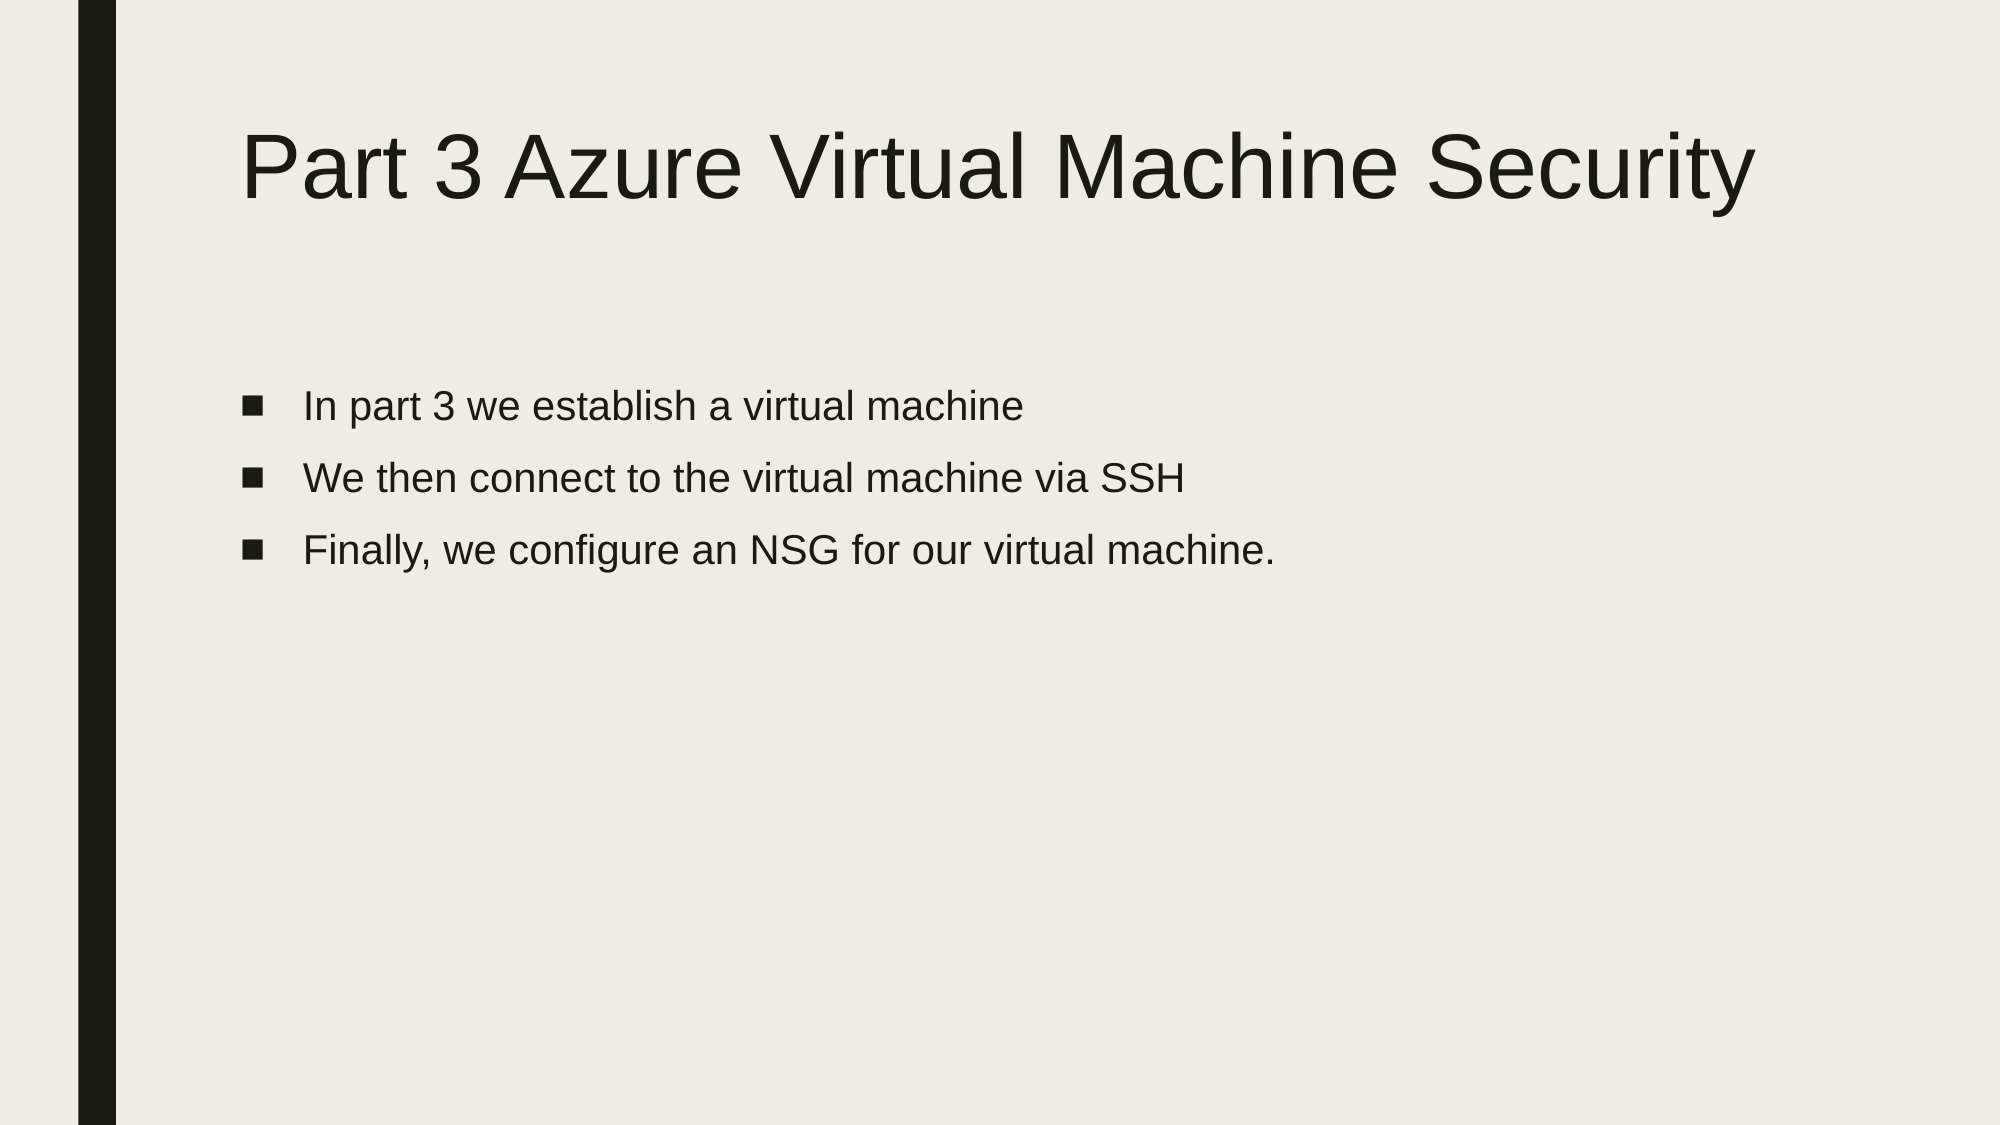

# Part 3 Azure Virtual Machine Security
In part 3 we establish a virtual machine
We then connect to the virtual machine via SSH
Finally, we configure an NSG for our virtual machine.